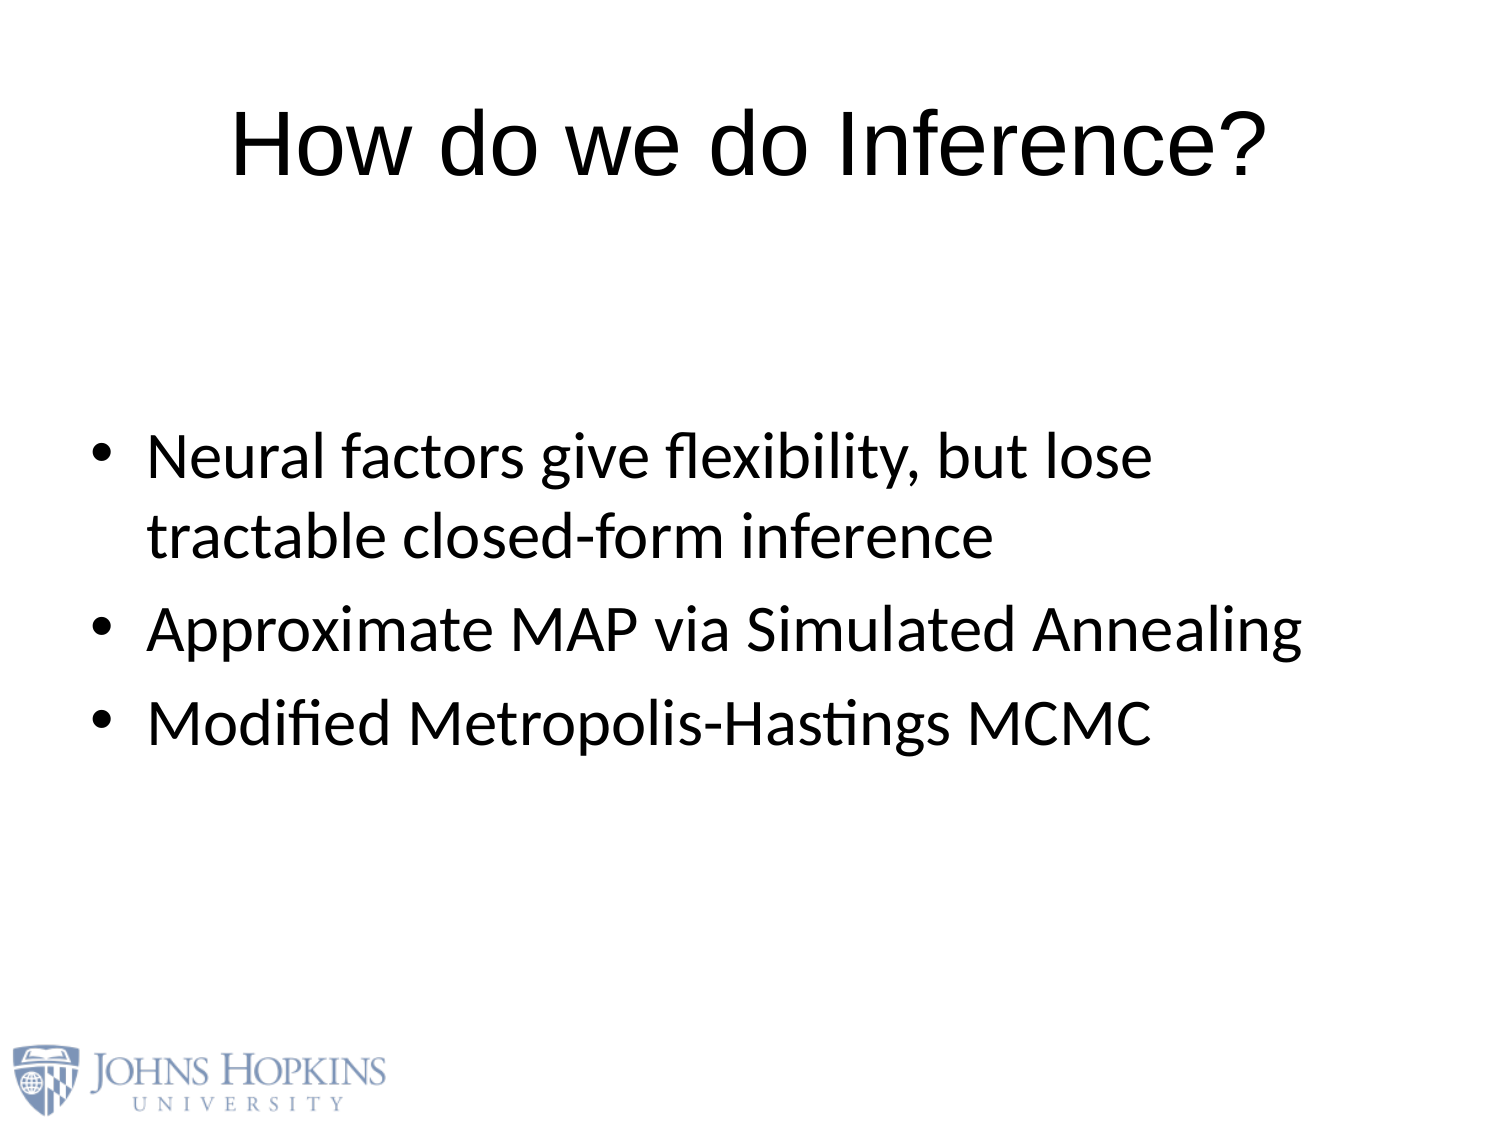

# How do we do Inference?
Neural factors give flexibility, but lose tractable closed-form inference
Approximate MAP via Simulated Annealing
Modified Metropolis-Hastings MCMC